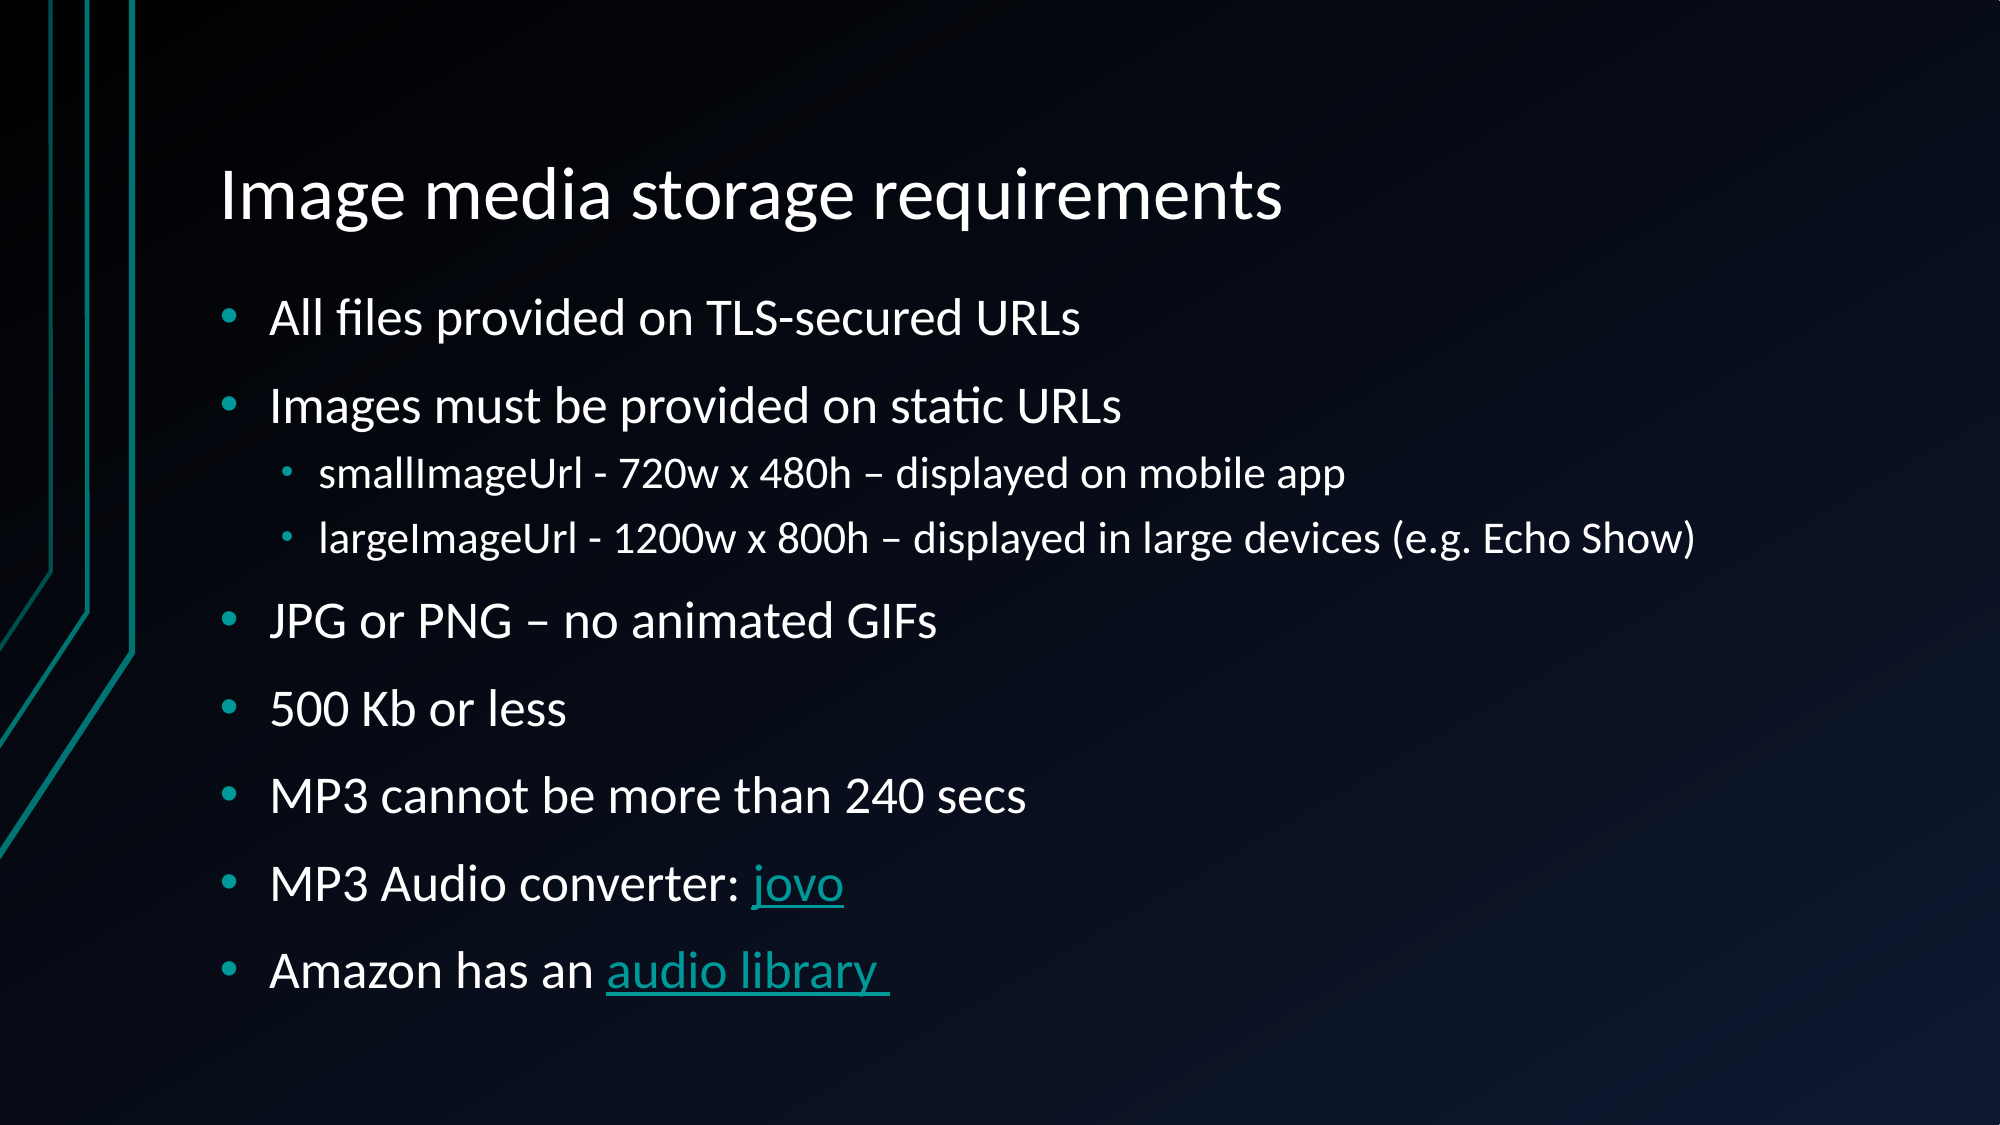

# Image media storage requirements
All files provided on TLS-secured URLs
Images must be provided on static URLs
smallImageUrl - 720w x 480h – displayed on mobile app
largeImageUrl - 1200w x 800h – displayed in large devices (e.g. Echo Show)
JPG or PNG – no animated GIFs
500 Kb or less
MP3 cannot be more than 240 secs
MP3 Audio converter: jovo
Amazon has an audio library